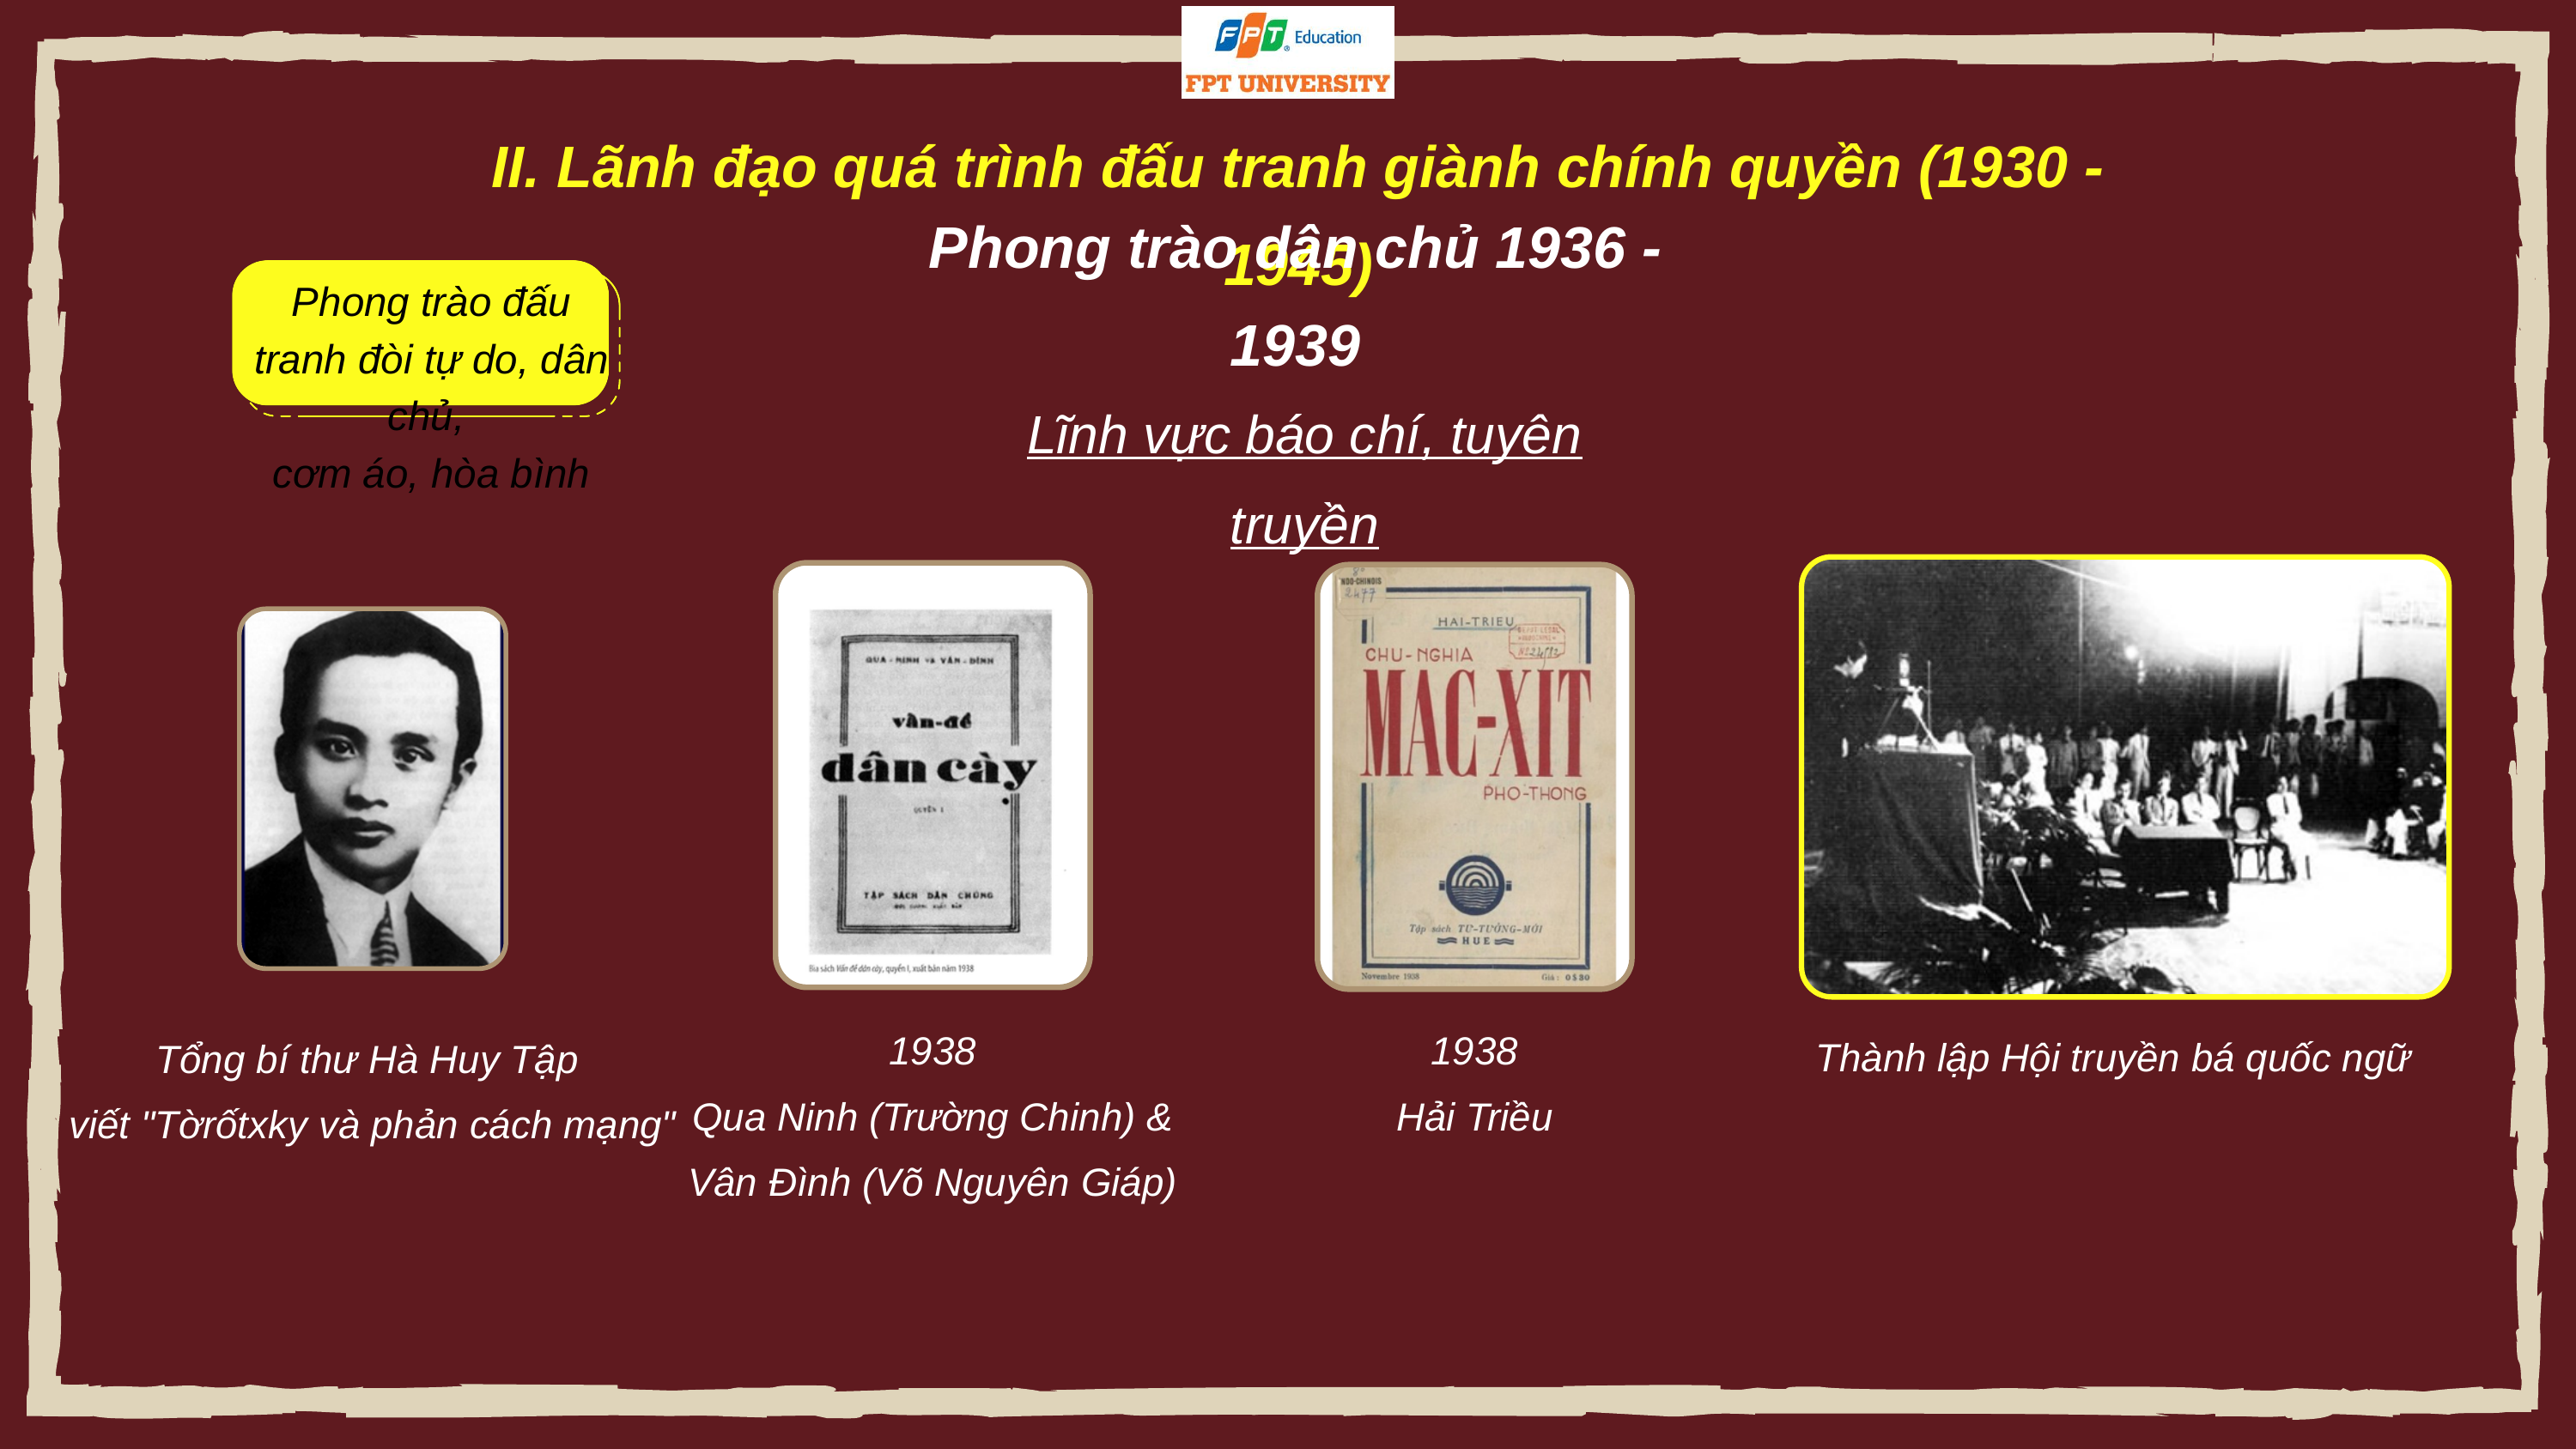

II. Lãnh đạo quá trình đấu tranh giành chính quyền (1930 - 1945)
Phong trào dân chủ 1936 - 1939

Phong trào đấu tranh đòi tự do, dân chủ,
cơm áo, hòa bình
Lĩnh vực báo chí, tuyên truyền

1938
Qua Ninh (Trường Chinh) &
Vân Đình (Võ Nguyên Giáp)
1938
Hải Triều
Thành lập Hội truyền bá quốc ngữ
Tổng bí thư Hà Huy Tập
 viết "Tờrốtxky và phản cách mạng"